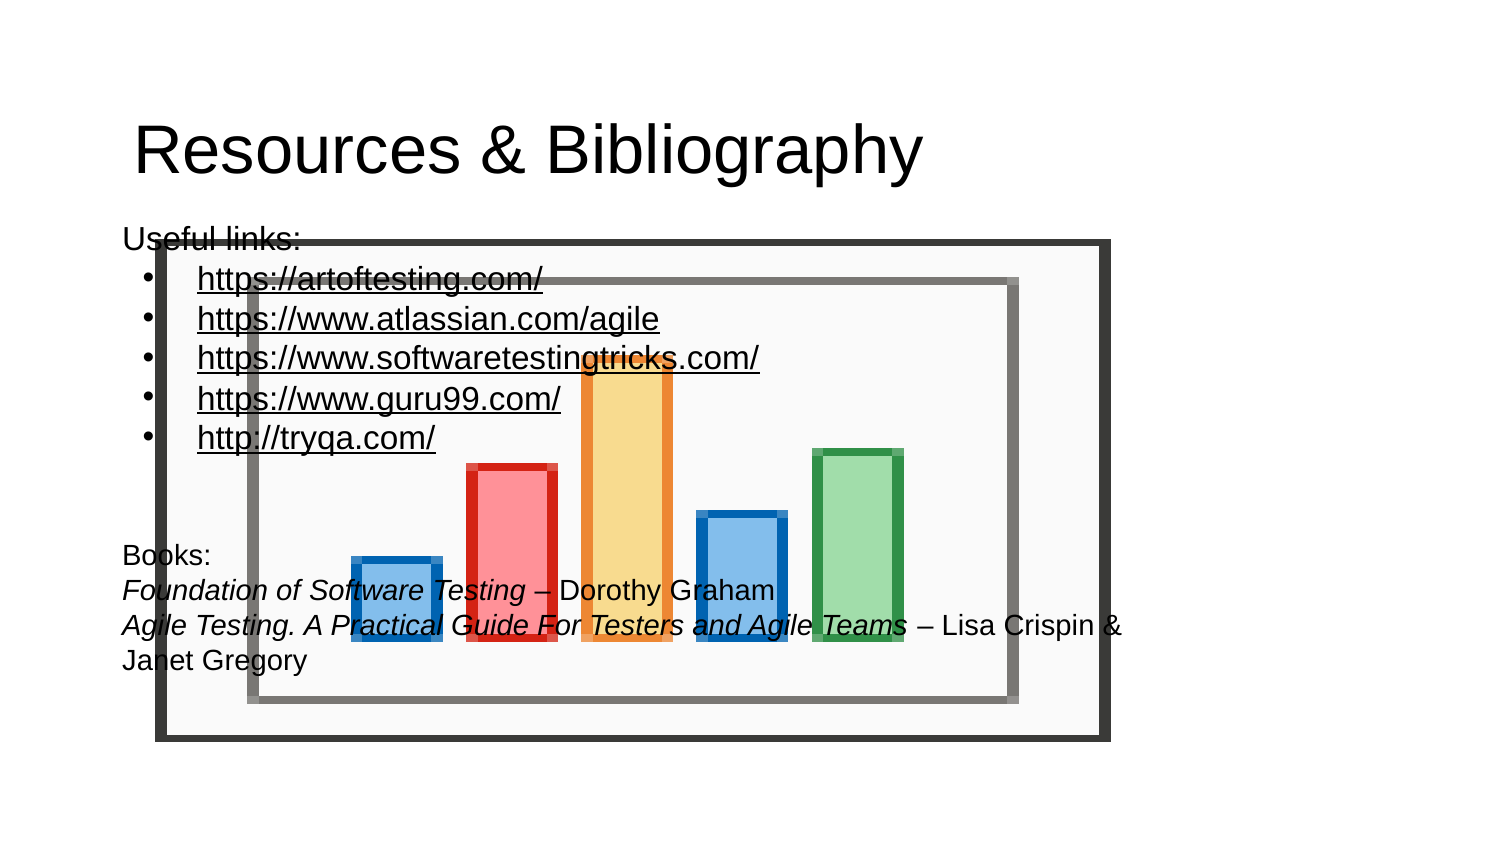

Resources & Bibliography
Useful links:
https://artoftesting.com/
https://www.atlassian.com/agile
https://www.softwaretestingtricks.com/
https://www.guru99.com/
http://tryqa.com/

Books:
Foundation of Software Testing – Dorothy Graham
Agile Testing. A Practical Guide For Testers and Agile Teams – Lisa Crispin & Janet Gregory